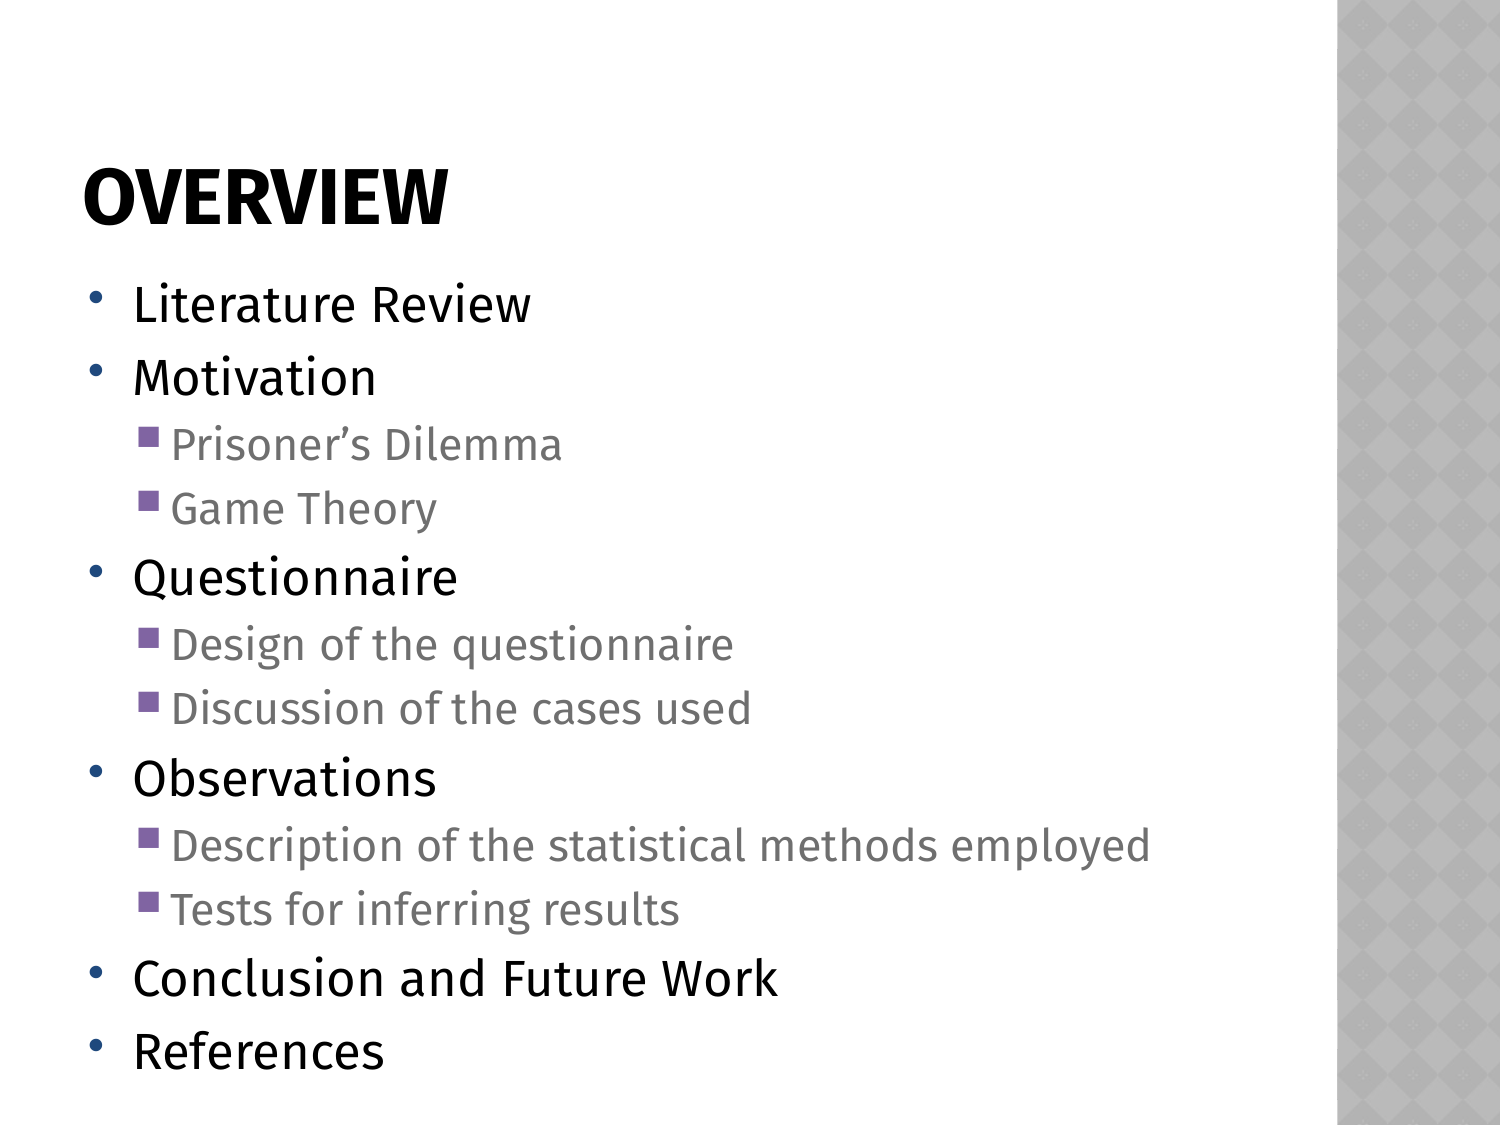

# overview
Literature Review
Motivation
Prisoner’s Dilemma
Game Theory
Questionnaire
Design of the questionnaire
Discussion of the cases used
Observations
Description of the statistical methods employed
Tests for inferring results
Conclusion and Future Work
References